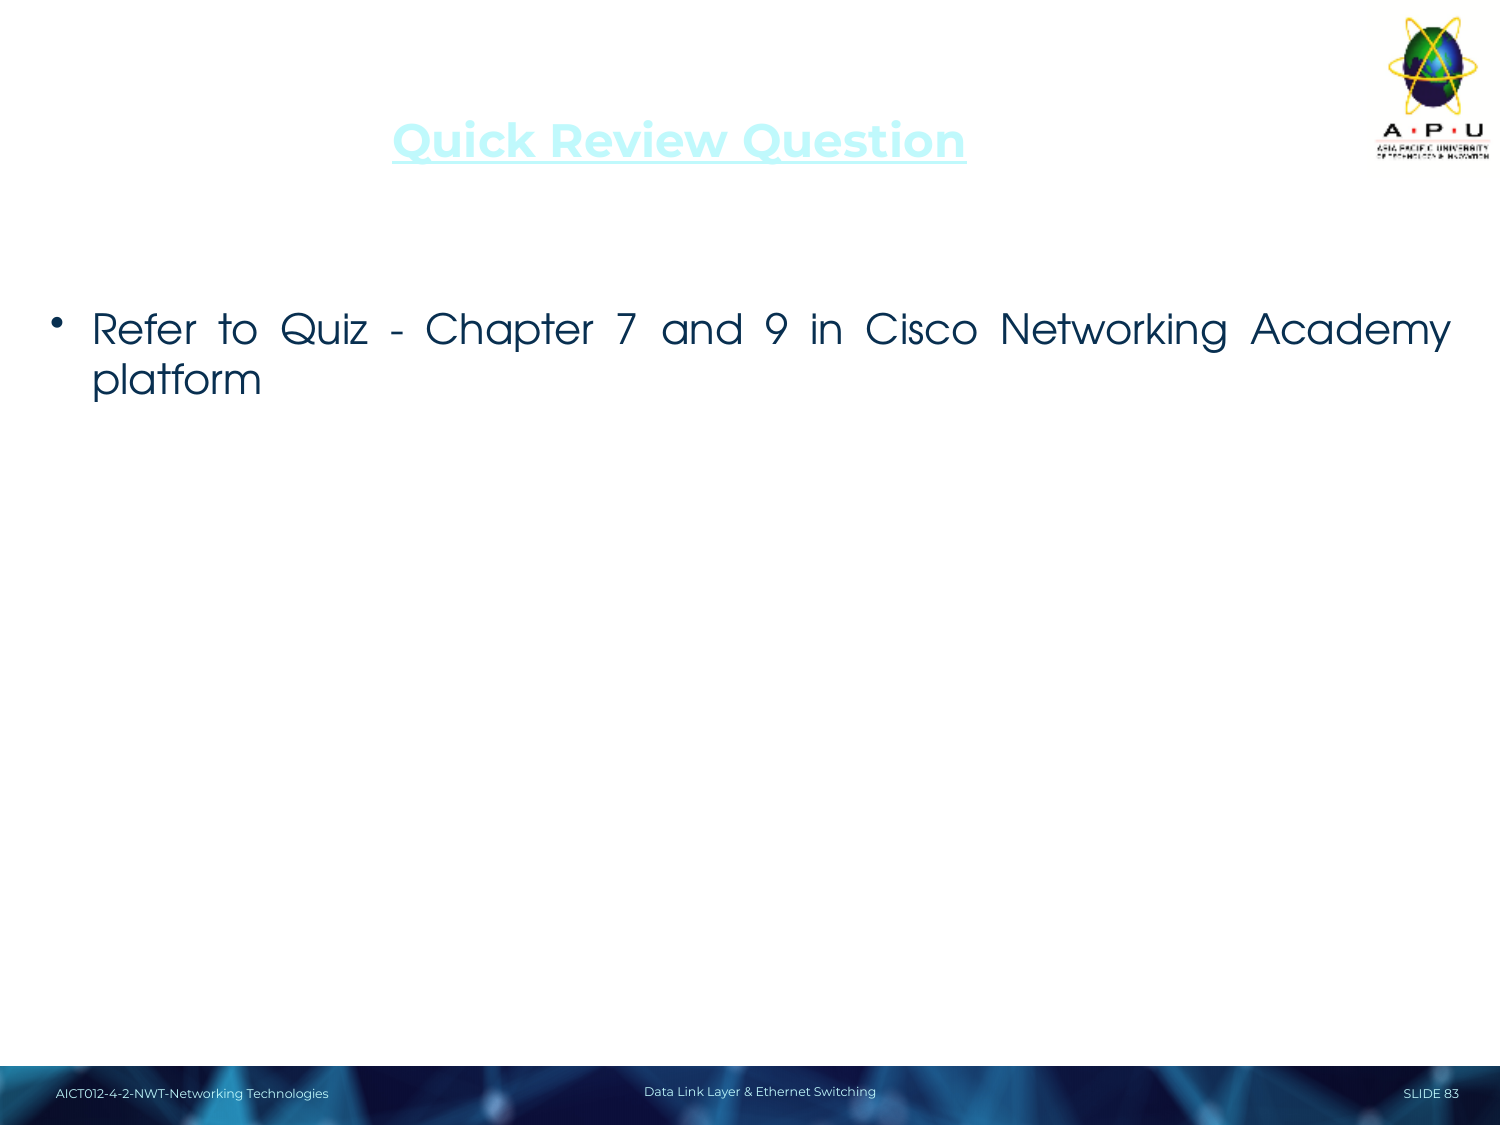

# Quick Review Question
Refer to Quiz - Chapter 7 and 9 in Cisco Networking Academy platform